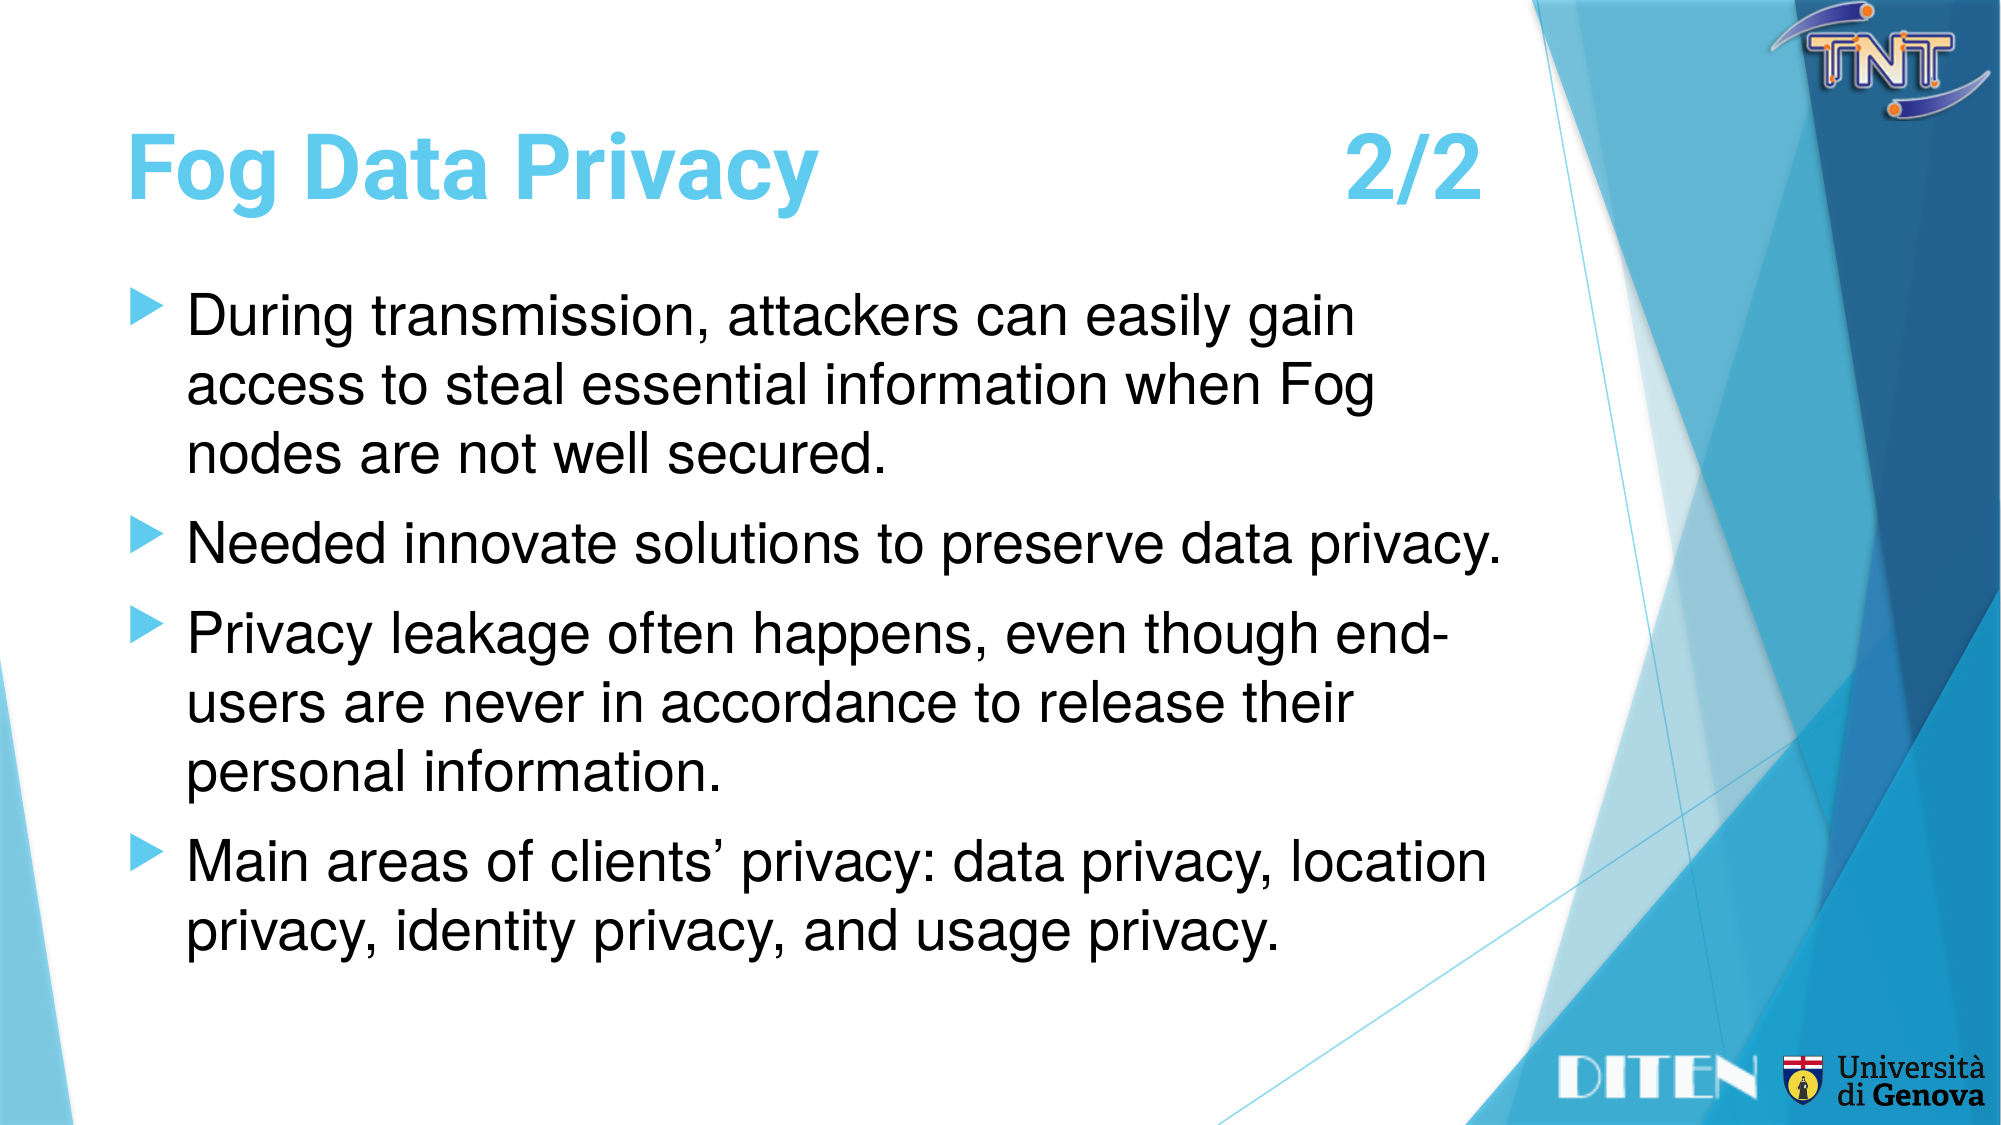

# Fog Data Privacy	2/2
During transmission, attackers can easily gain access to steal essential information when Fog nodes are not well secured.
Needed innovate solutions to preserve data privacy.
Privacy leakage often happens, even though end-users are never in accordance to release their personal information.
Main areas of clients’ privacy: data privacy, location privacy, identity privacy, and usage privacy.